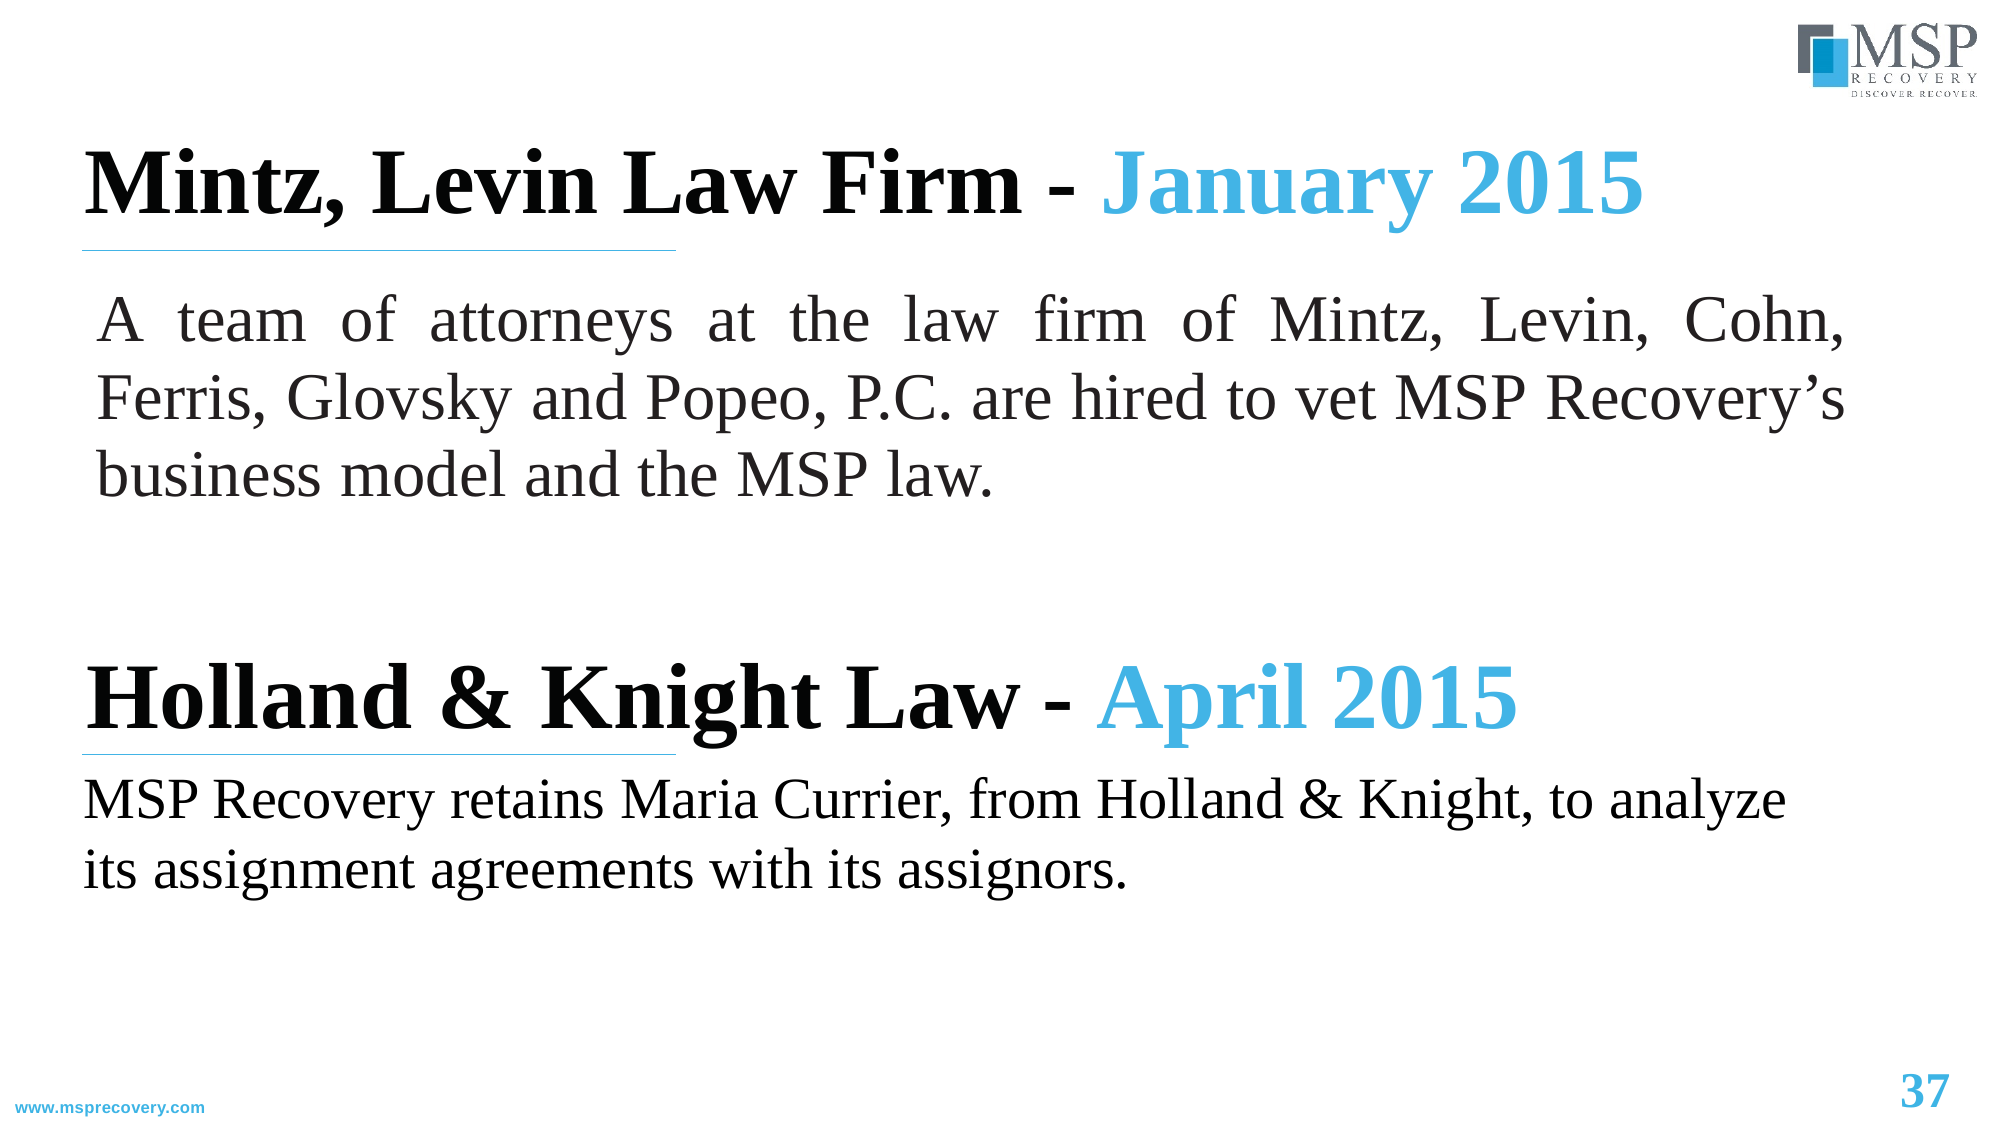

Mintz, Levin Law Firm - January 2015
A team of attorneys at the law firm of Mintz, Levin, Cohn, Ferris, Glovsky and Popeo, P.C. are hired to vet MSP Recovery’s business model and the MSP law.
Holland & Knight Law - April 2015
MSP Recovery retains Maria Currier, from Holland & Knight, to analyze its assignment agreements with its assignors.